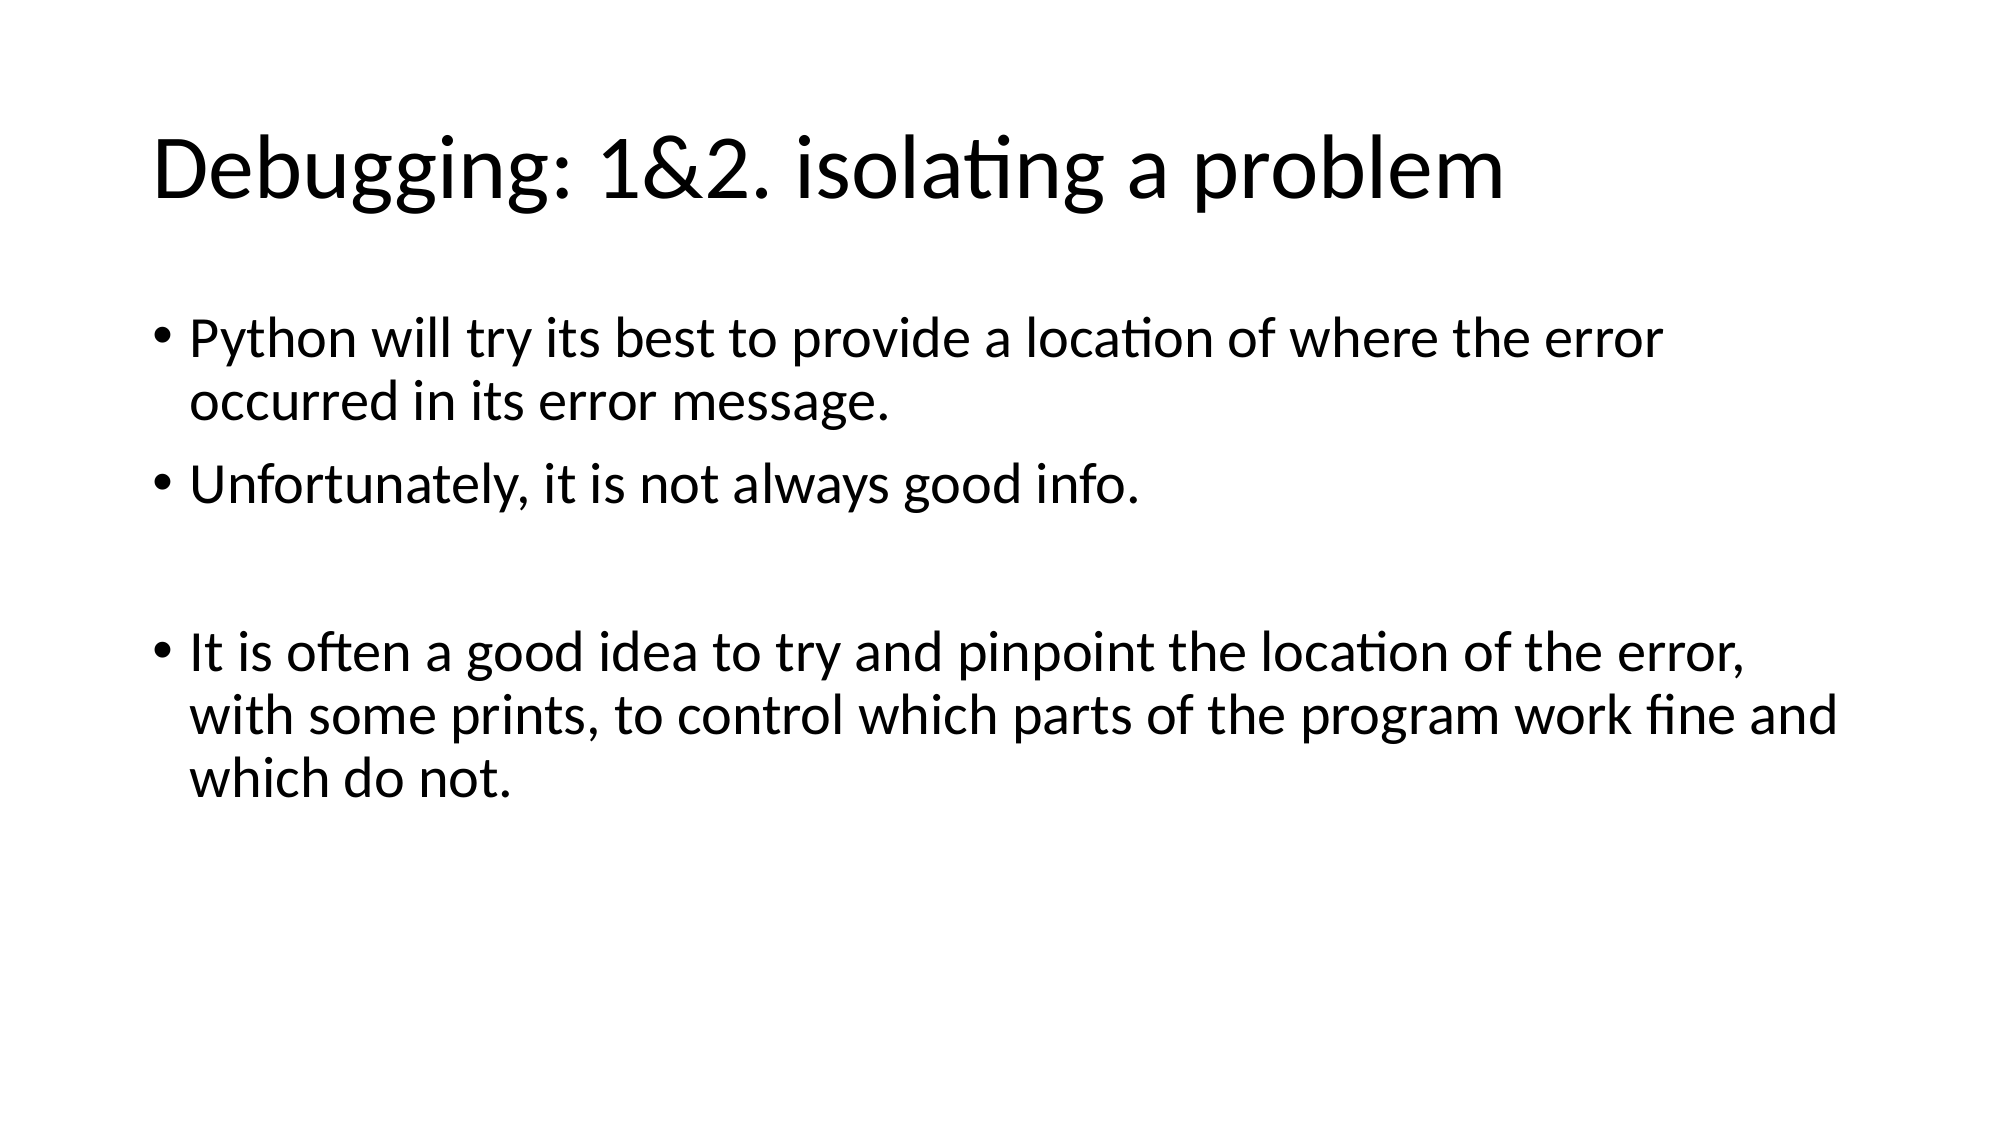

# Debugging: 1&2. isolating a problem
Python will try its best to provide a location of where the error occurred in its error message.
Unfortunately, it is not always good info.

It is often a good idea to try and pinpoint the location of the error, with some prints, to control which parts of the program work fine and which do not.